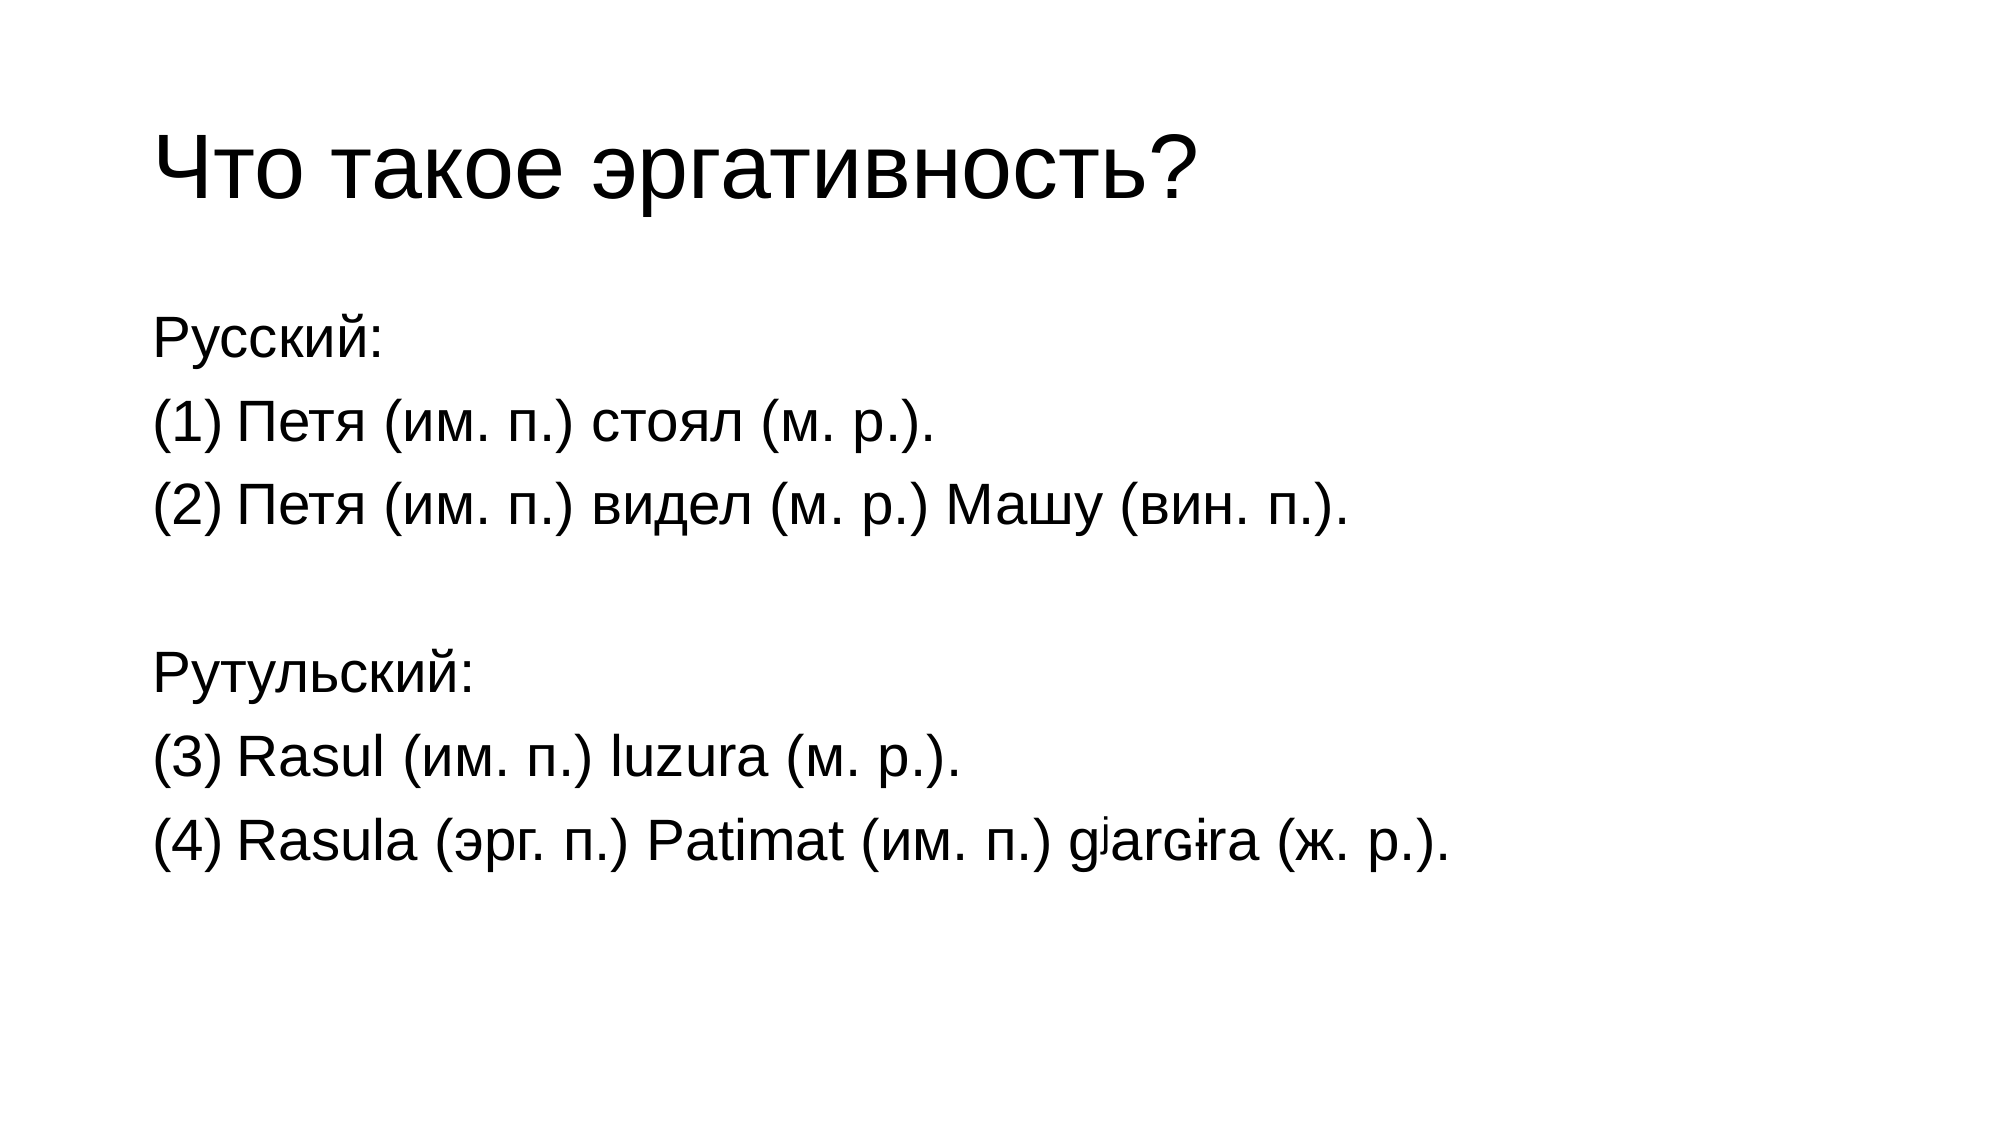

# Что такое эргативность?
Русский:
Петя (им. п.) стоял (м. р.).
Петя (им. п.) видел (м. р.) Машу (вин. п.).

Рутульский:
Rasul (им. п.) luzura (м. р.).
Rasula (эрг. п.) Patimat (им. п.) gʲarɢɨra (ж. р.).